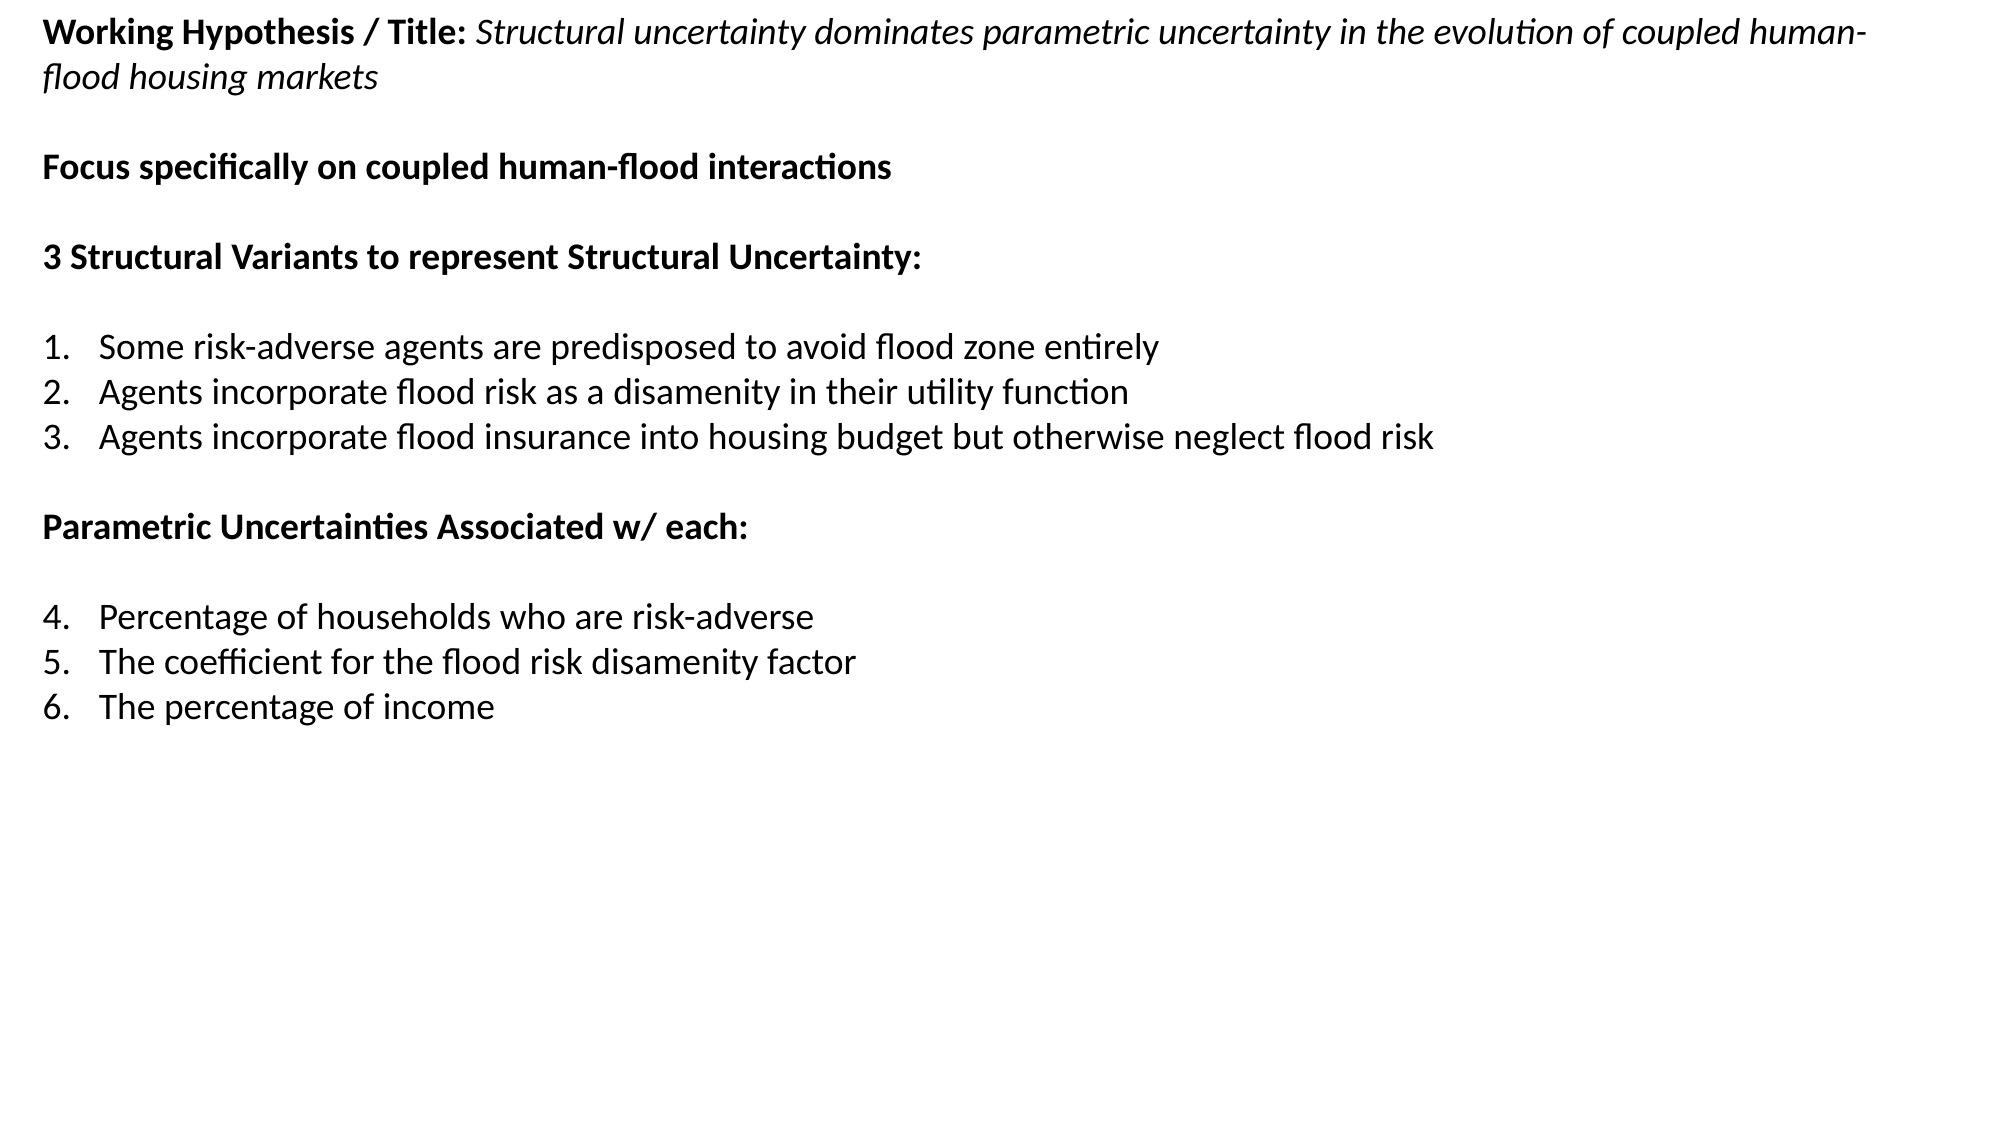

Working Hypothesis / Title: Structural uncertainty dominates parametric uncertainty in the evolution of coupled human-flood housing markets

Focus specifically on coupled human-flood interactions

3 Structural Variants to represent Structural Uncertainty:

Some risk-adverse agents are predisposed to avoid flood zone entirely
Agents incorporate flood risk as a disamenity in their utility function
Agents incorporate flood insurance into housing budget but otherwise neglect flood risk

Parametric Uncertainties Associated w/ each:

Percentage of households who are risk-adverse
The coefficient for the flood risk disamenity factor
The percentage of income